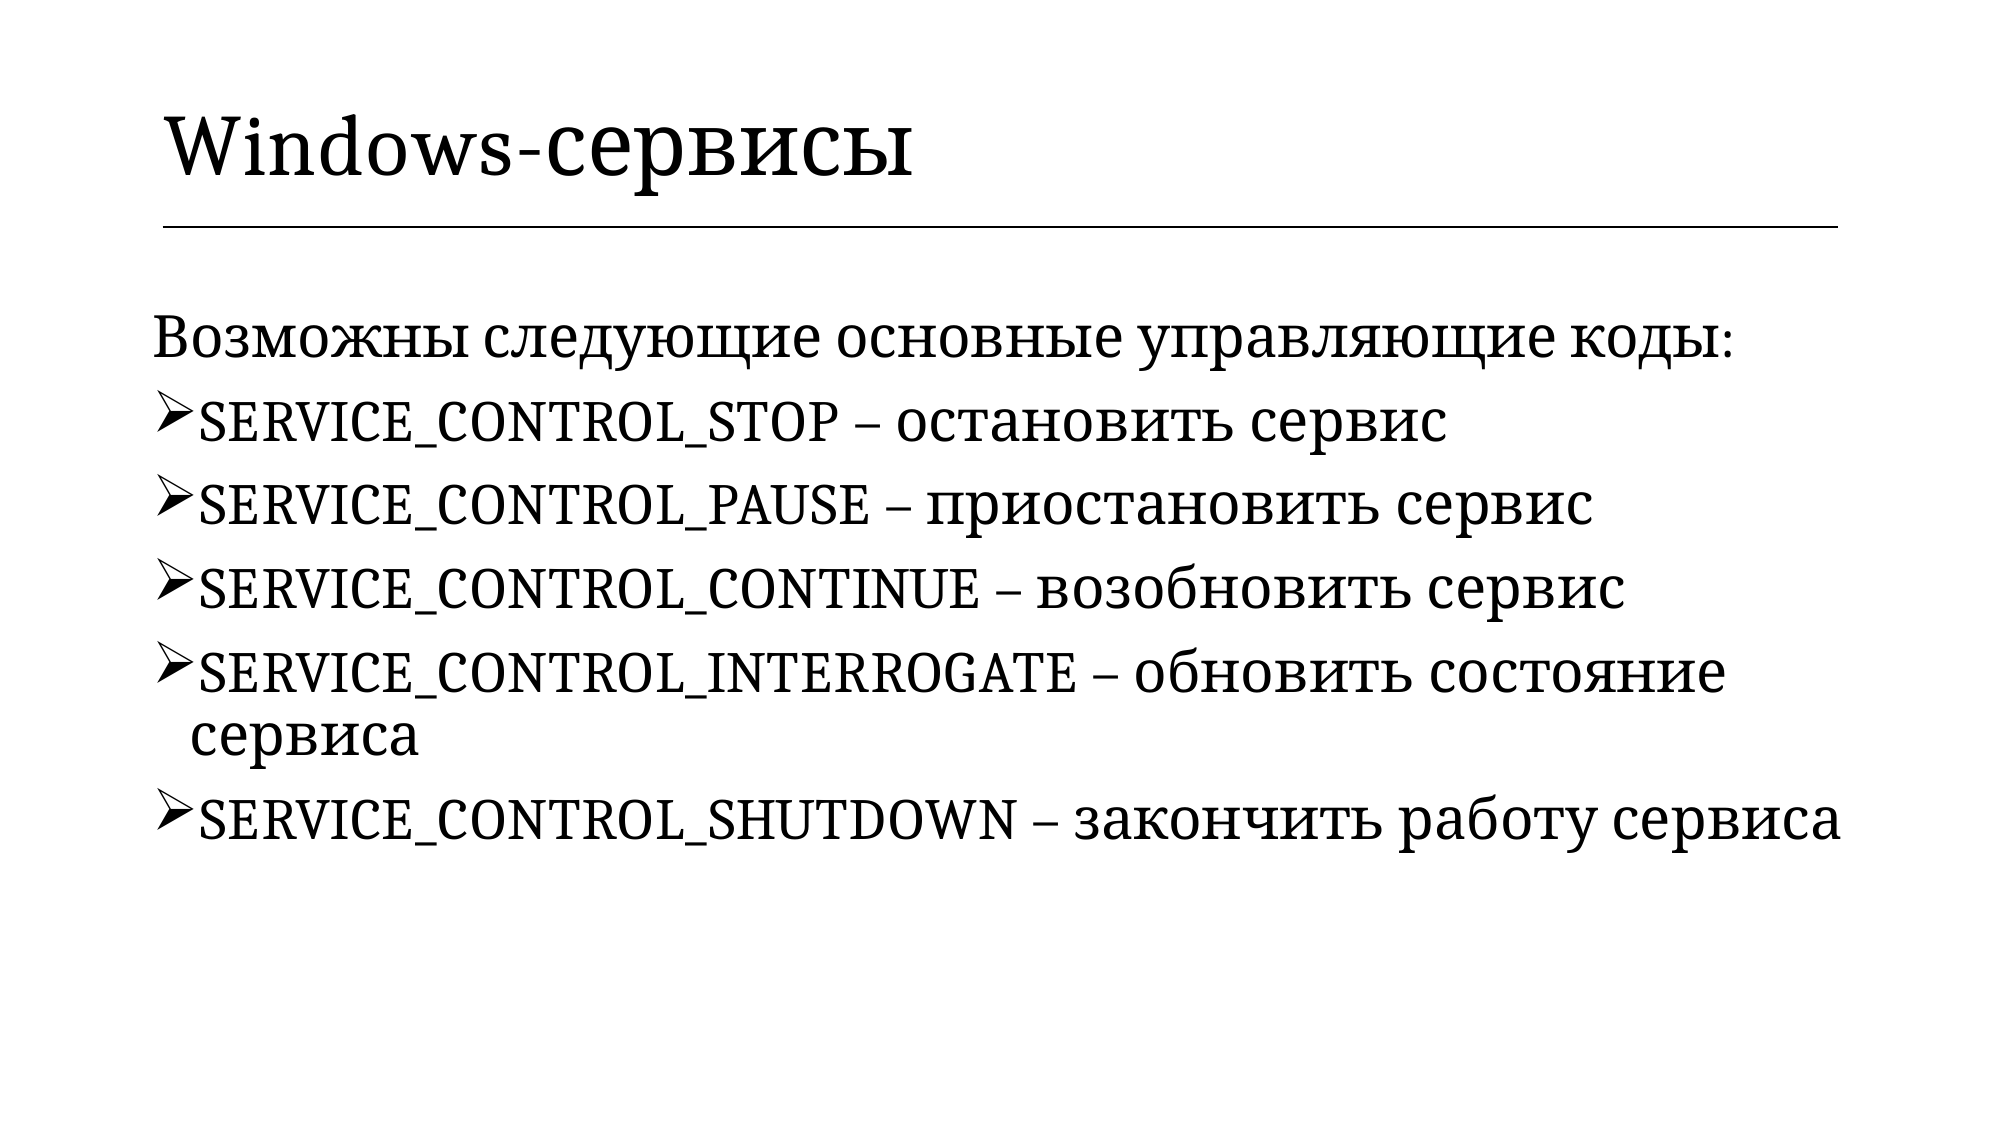

| Windows-сервисы |
| --- |
Возможны следующие основные управляющие коды:
SERVICE_CONTROL_STOP – остановить сервис
SERVICE_CONTROL_PAUSE – приостановить сервис
SERVICE_CONTROL_CONTINUE – возобновить сервис
SERVICE_CONTROL_INTERROGATE – обновить состояние сервиса
SERVICE_CONTROL_SHUTDOWN – закончить работу сервиса